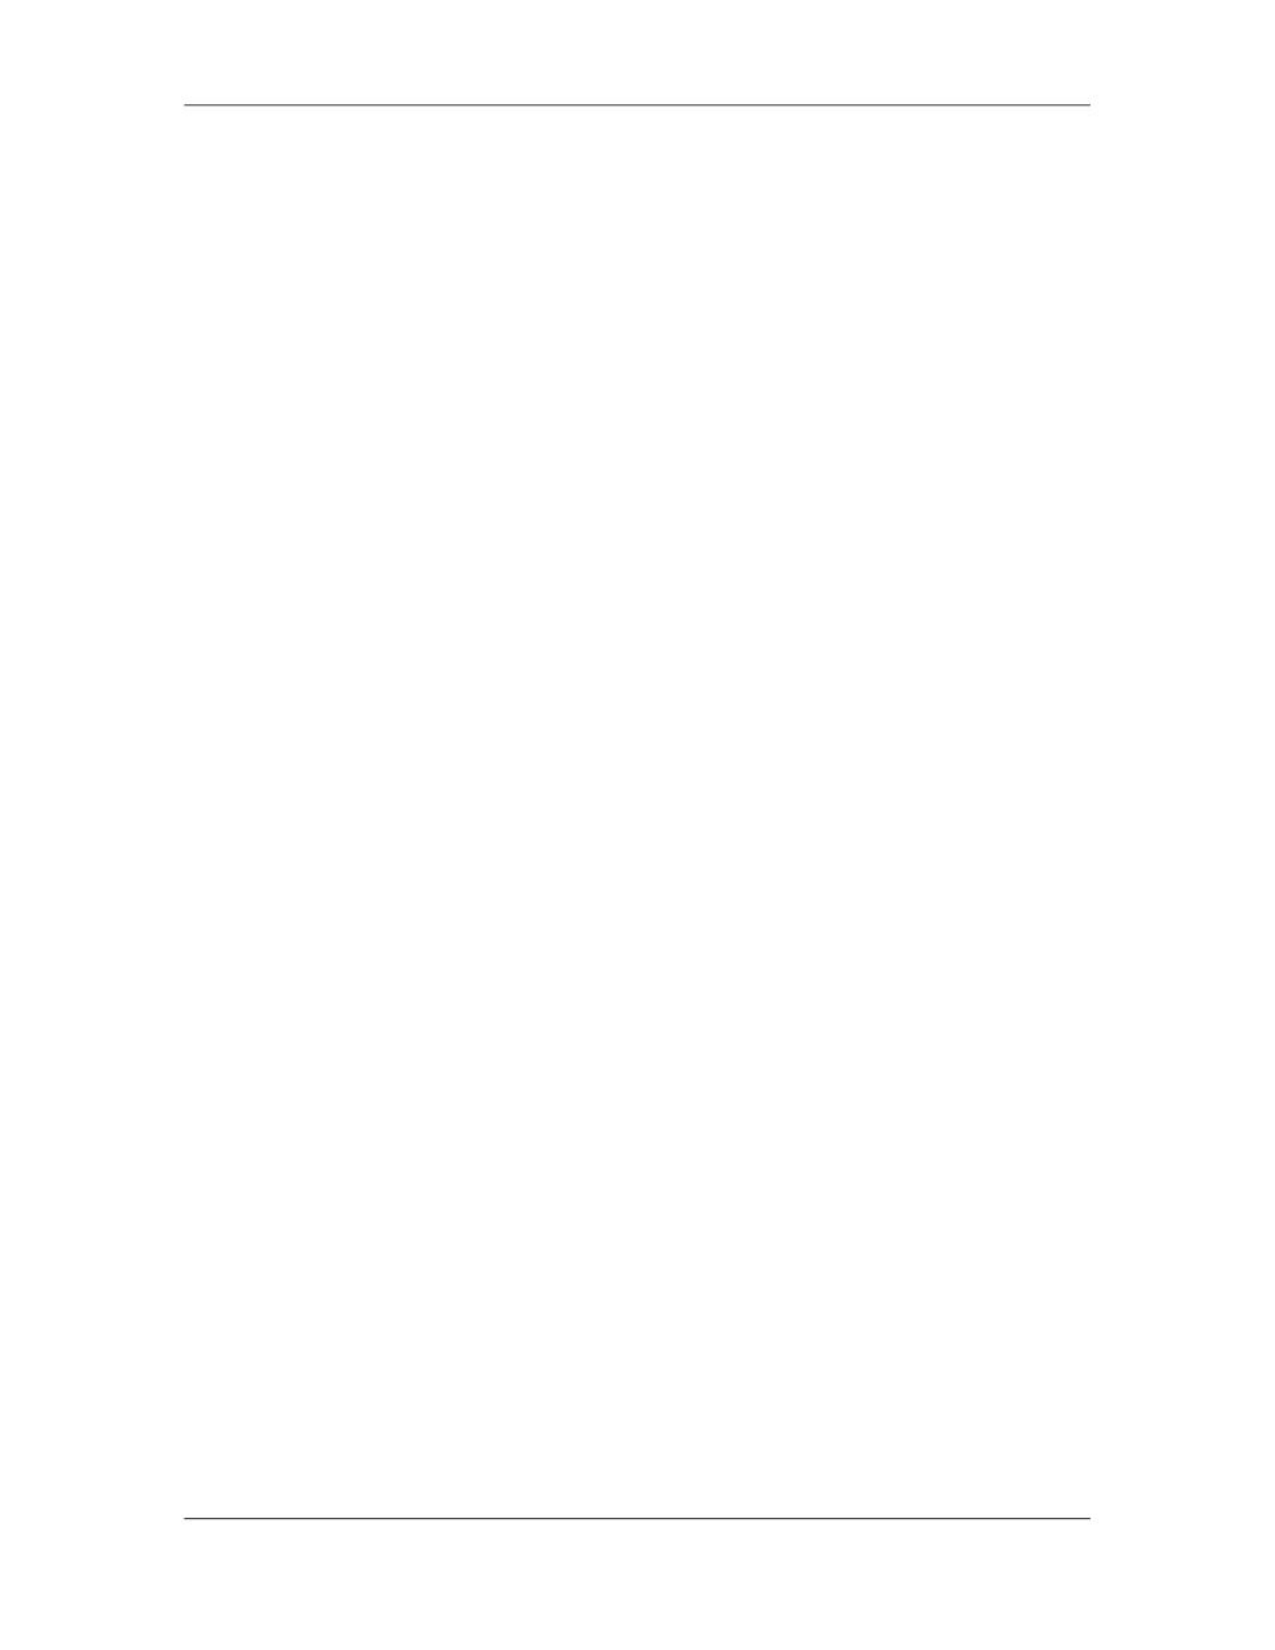

Software Project Management (CS615)

																																																																																																									Organizational Breakdown Structure (OBS) is a specific type of organization

																																																																																																									chart that shows which organizational units are responsible for which work
																																																																																																									packages.

																																																																															iv.															Supporting detail. Supporting detail for organizational planning varies by

																																																																																																									application area and project size. Information frequently supplied as supporting
																																																																																																									detail includes, but is not limited to: Organizational impact—what alternatives are

																																																																																																									precluded by organizing in this manner.

																																																																																																																								– 						Job descriptions—written outlines by job title of the competencies,
																																																																																																																																							responsibilities, authority, physical environment, and other characteristics

																																																																																																																																							involved in performing a given job. Also called position descriptions.
																																																																																																																								– 						Training needs—if the staff to be assigned is not expected to have the

																																																																																																																																							competencies needed by the project, those competencies will need to be
																																																																																																																																							developed as part of the project.

																																																																											5.8 															STAFF ACQUISITION

																																																																																																									Staff acquisition involves getting the needed human resources (individuals or

																																																																																																									groups) assigned to and working on the project. In most environments, the “best”
																																																																																																									resources may not be available, and the project management team must take care

																																																																																																									to ensure that the resources that are available will meet project requirements.

																																																																											5.8.1 Inputs to Staff Acquisition

																																																																																				i.															Staffing management plan.		It includes the project’s staffing requirement
																																																																																		ii.															Staffing pool description. When the project management team is able to influence

																																																																																																									or direct staff assignments, it must consider the characteristics of the potentially
																																																																																																									available staff. Considerations include, but are not limited to:

																																																																																																									– 						Previous experience—have the individuals or groups done similar or related

																																																																																																																								work before? Have they done it well?
																																																																																																									– 						Personal interests—are the individuals or groups interested in working on this

																																																																																																																								project?
																																																																																																									– 						Personal characteristics—are the individuals or groups likely to work well

																																																																																																																								together as a team?
																																																																																																									– 						Availability—will the most desirable individuals or groups be available in the

																																																																																																																								necessary time frames?
																																																																																																									– 						Competencies and proficiency—what competencies are required and at what

																																																																																																																								level?

																																																																															iii.															Recruitment practices. One or more of the organizations involved in the project

																																																																																																									may have policies, guidelines, or procedures governing staff assignments. When

																																																																																																									they exist, such practices act as a constraint on the staff-acquisition process.

																																																																																						                                                                                                                                 205

																																																																																																																																																																																						© Copyright Virtual University of Pakistan